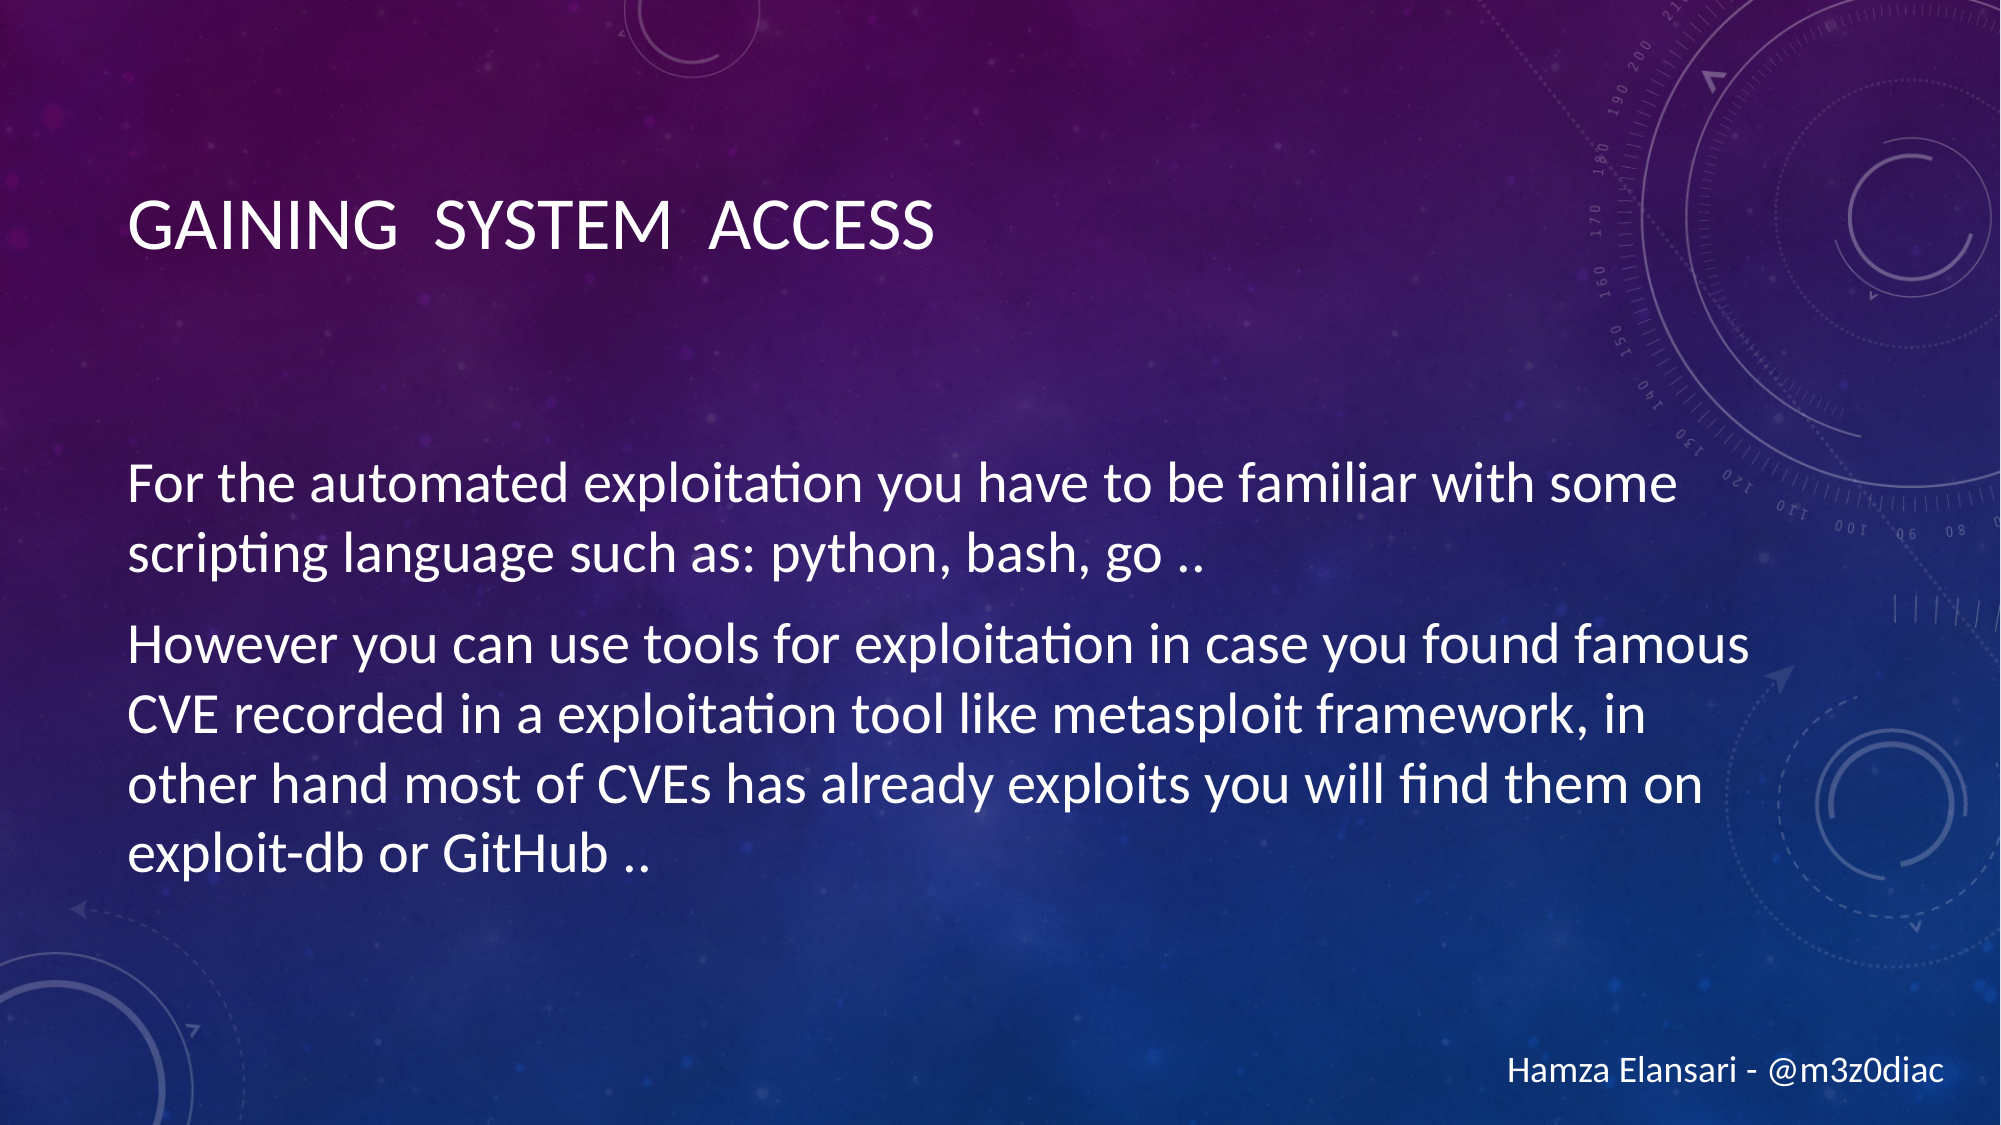

# Gaining  System  Access
For the automated exploitation you have to be familiar with some scripting language such as: python, bash, go ..
However you can use tools for exploitation in case you found famous CVE recorded in a exploitation tool like metasploit framework, in other hand most of CVEs has already exploits you will find them on exploit-db or GitHub ..
Hamza Elansari - @m3z0diac